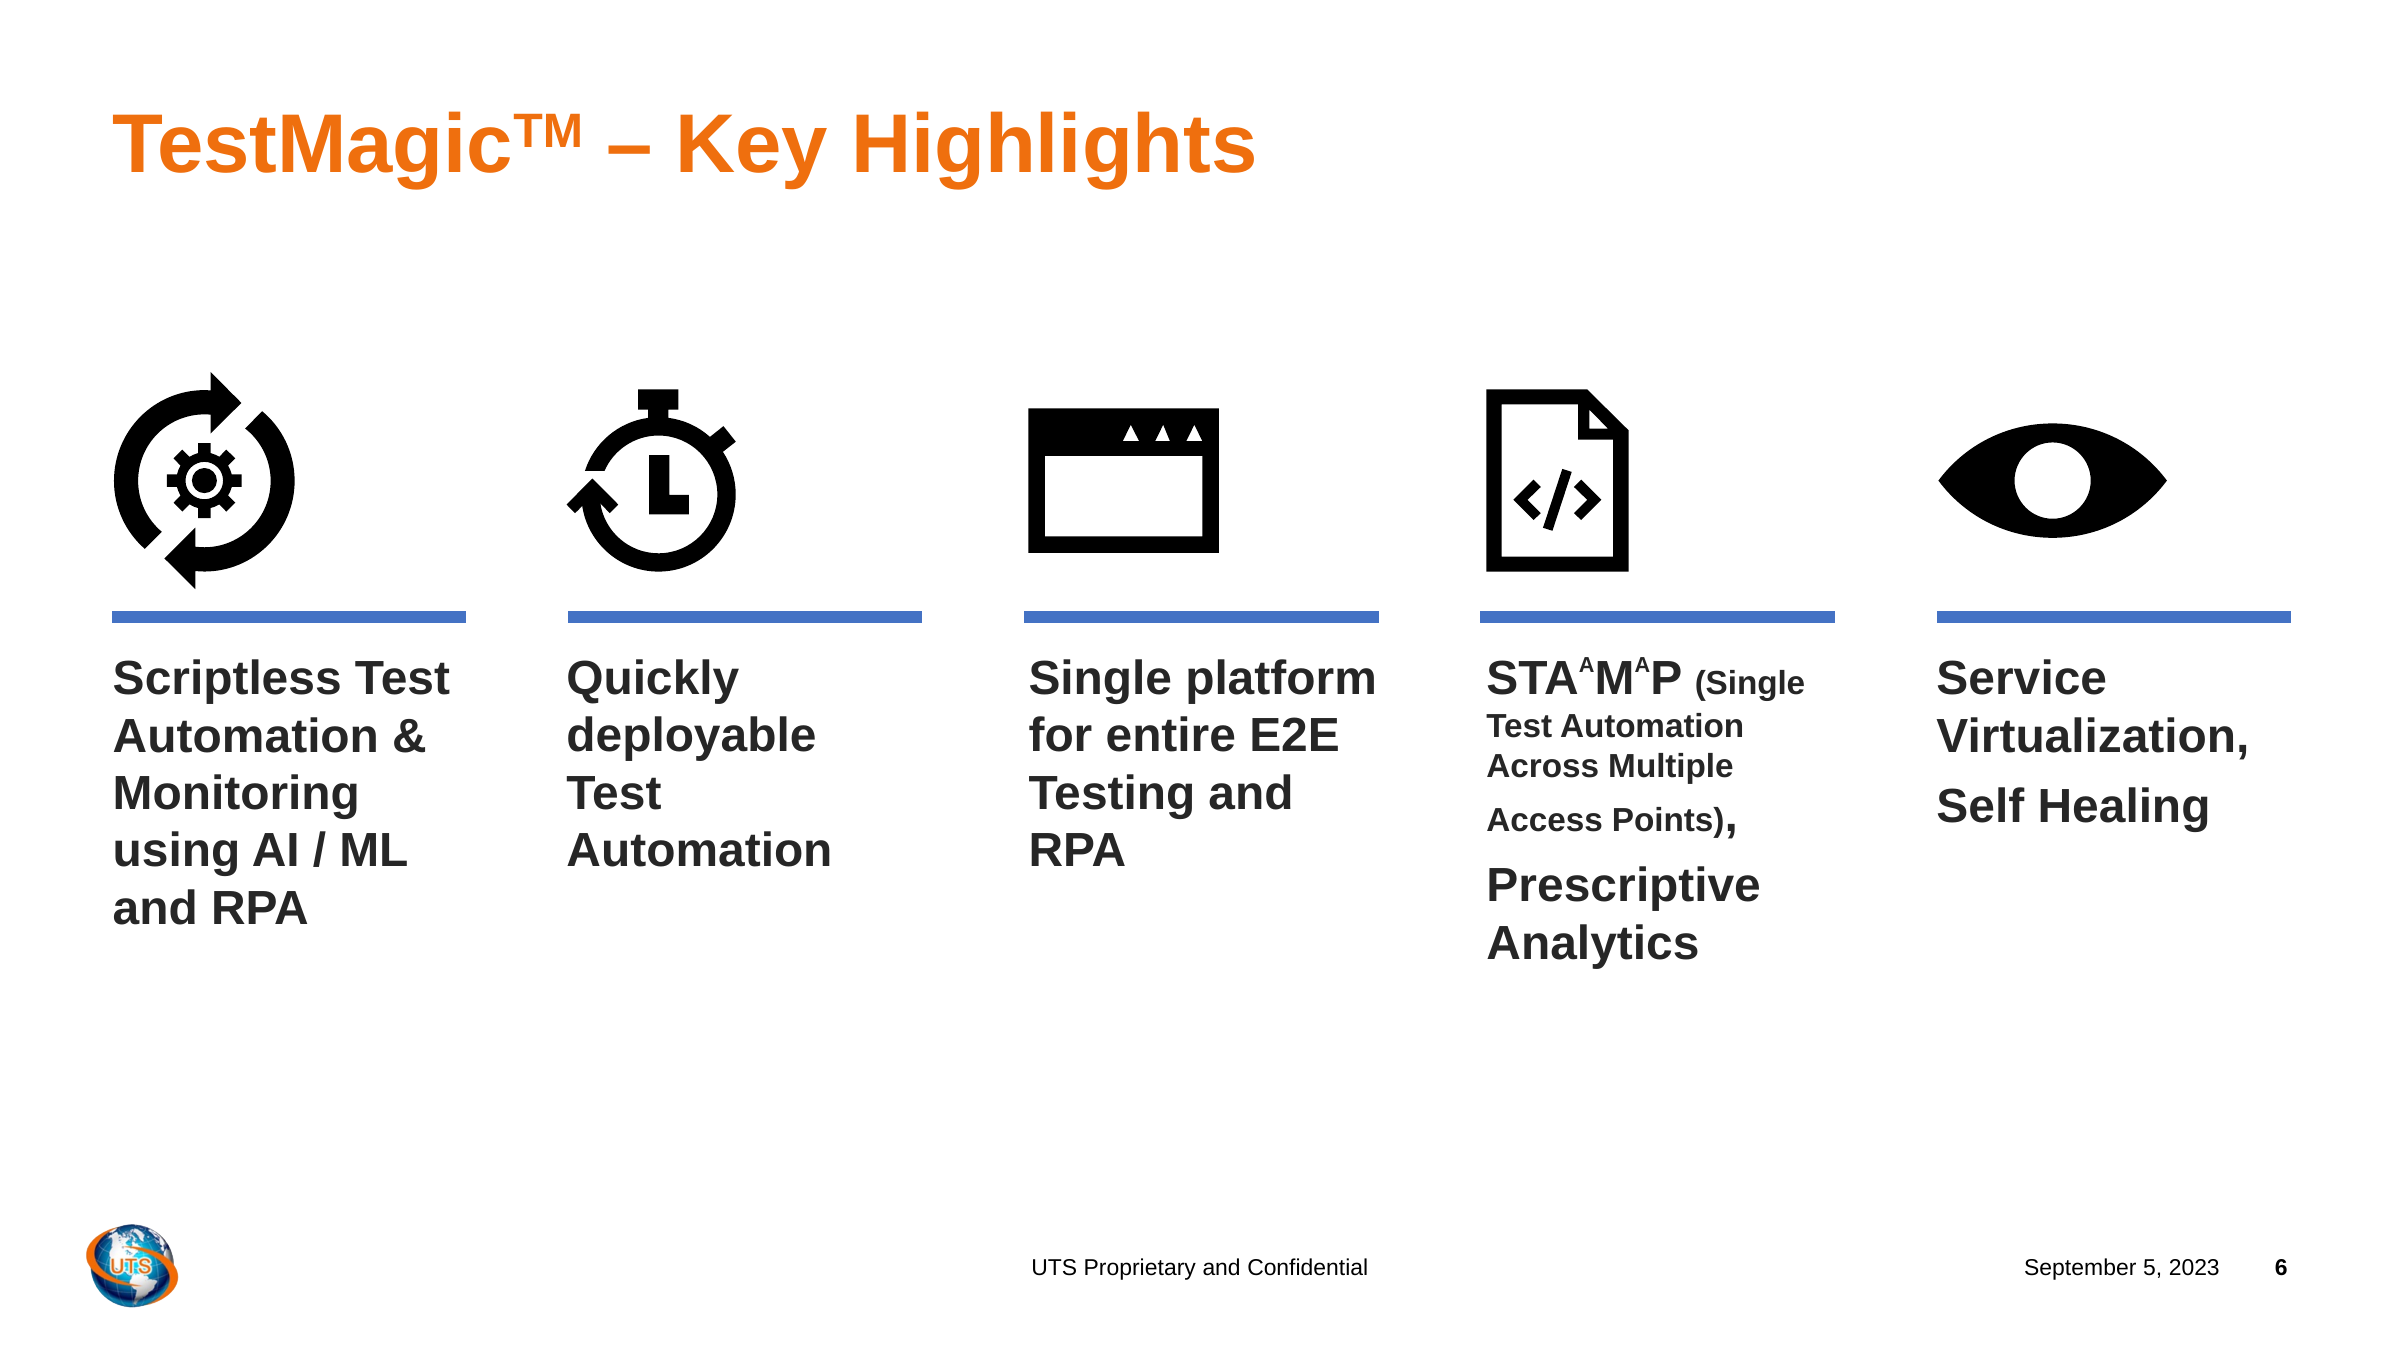

# TestMagicTM – Key Highlights

Scriptless Test Automation & Monitoring using AI / ML and RPA

Quickly deployable Test Automation

STAAMAP (Single Test Automation Across Multiple Access Points),
Prescriptive Analytics

Single platform for entire E2E Testing and RPA

Service Virtualization,
Self Healing